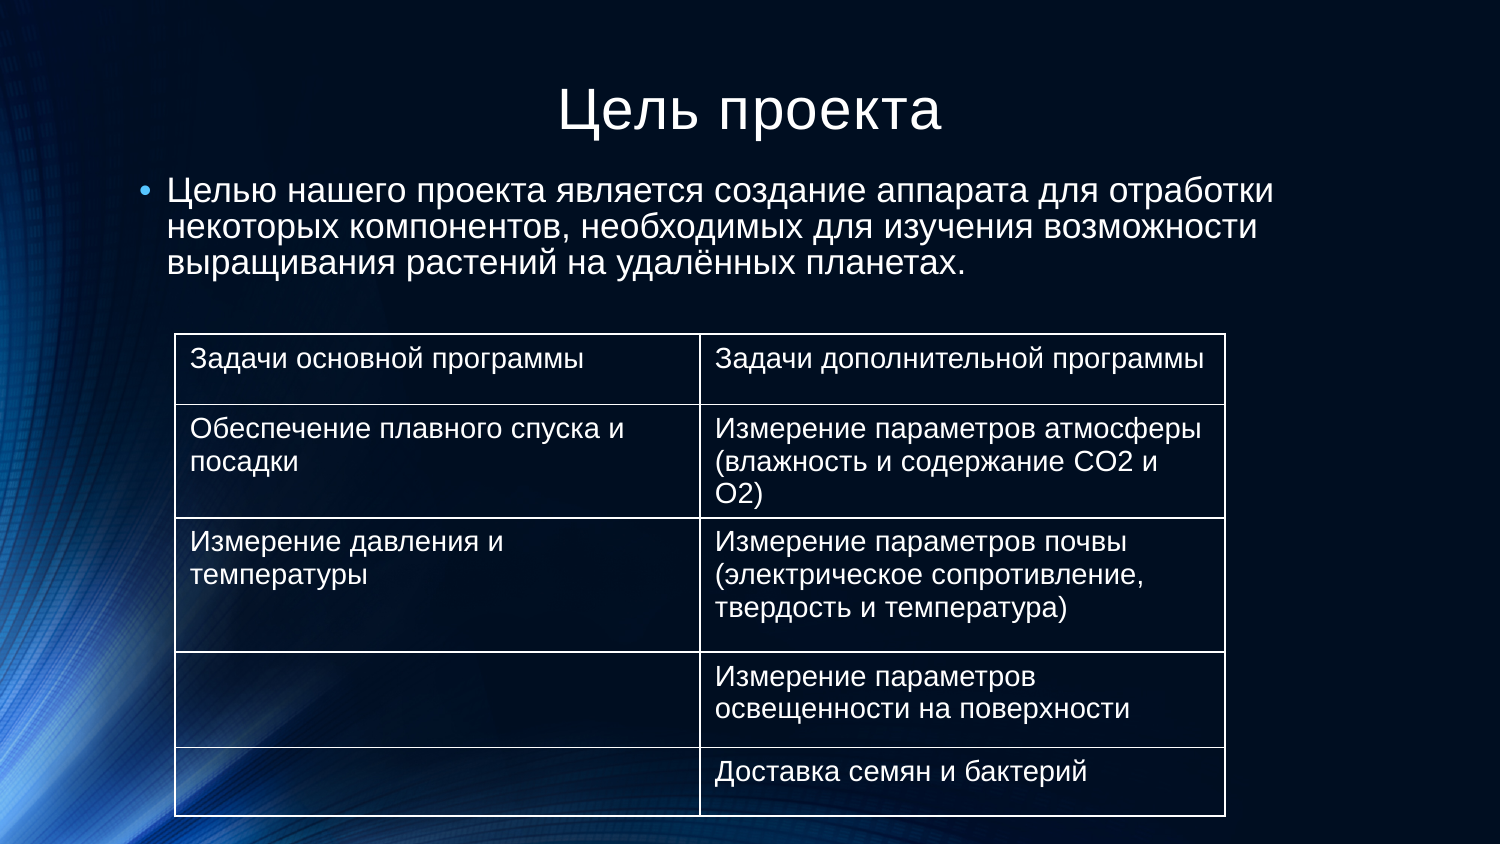

# Цель проекта
Целью нашего проекта является создание аппарата для отработки некоторых компонентов, необходимых для изучения возможности выращивания растений на удалённых планетах.

| Задачи основной программы | Задачи дополнительной программы |
| --- | --- |
| Обеспечение плавного спуска и посадки | Измерение параметров атмосферы (влажность и содержание CО2 и О2) |
| Измерение давления и температуры | Измерение параметров почвы (электрическое сопротивление, твердость и температура) |
|  | Измерение параметров освещенности на поверхности |
|  | Доставка семян и бактерий |